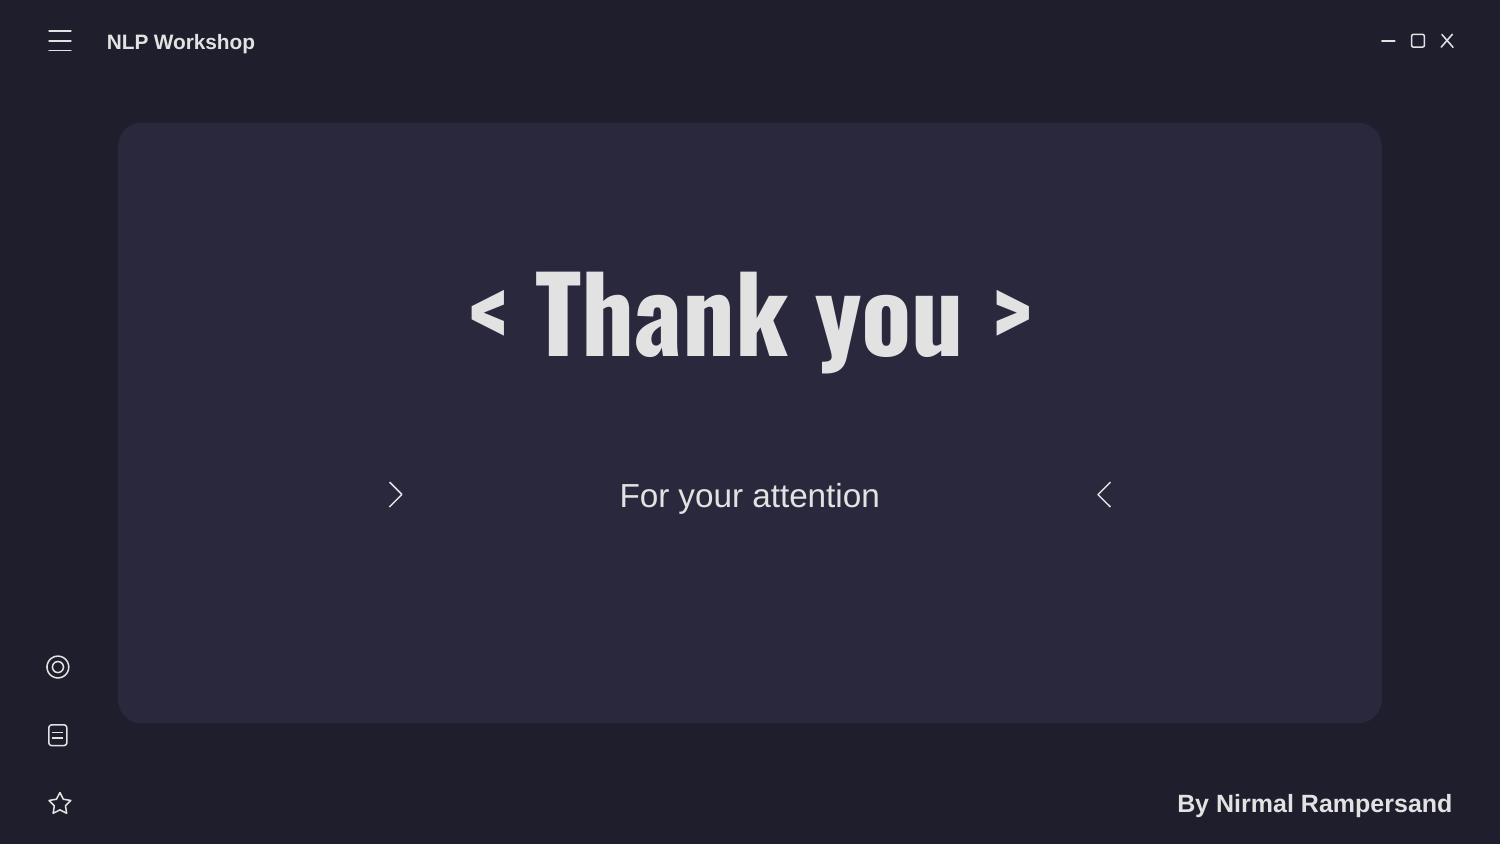

NLP Workshop

< Thank you >
For your attention

By Nirmal Rampersand